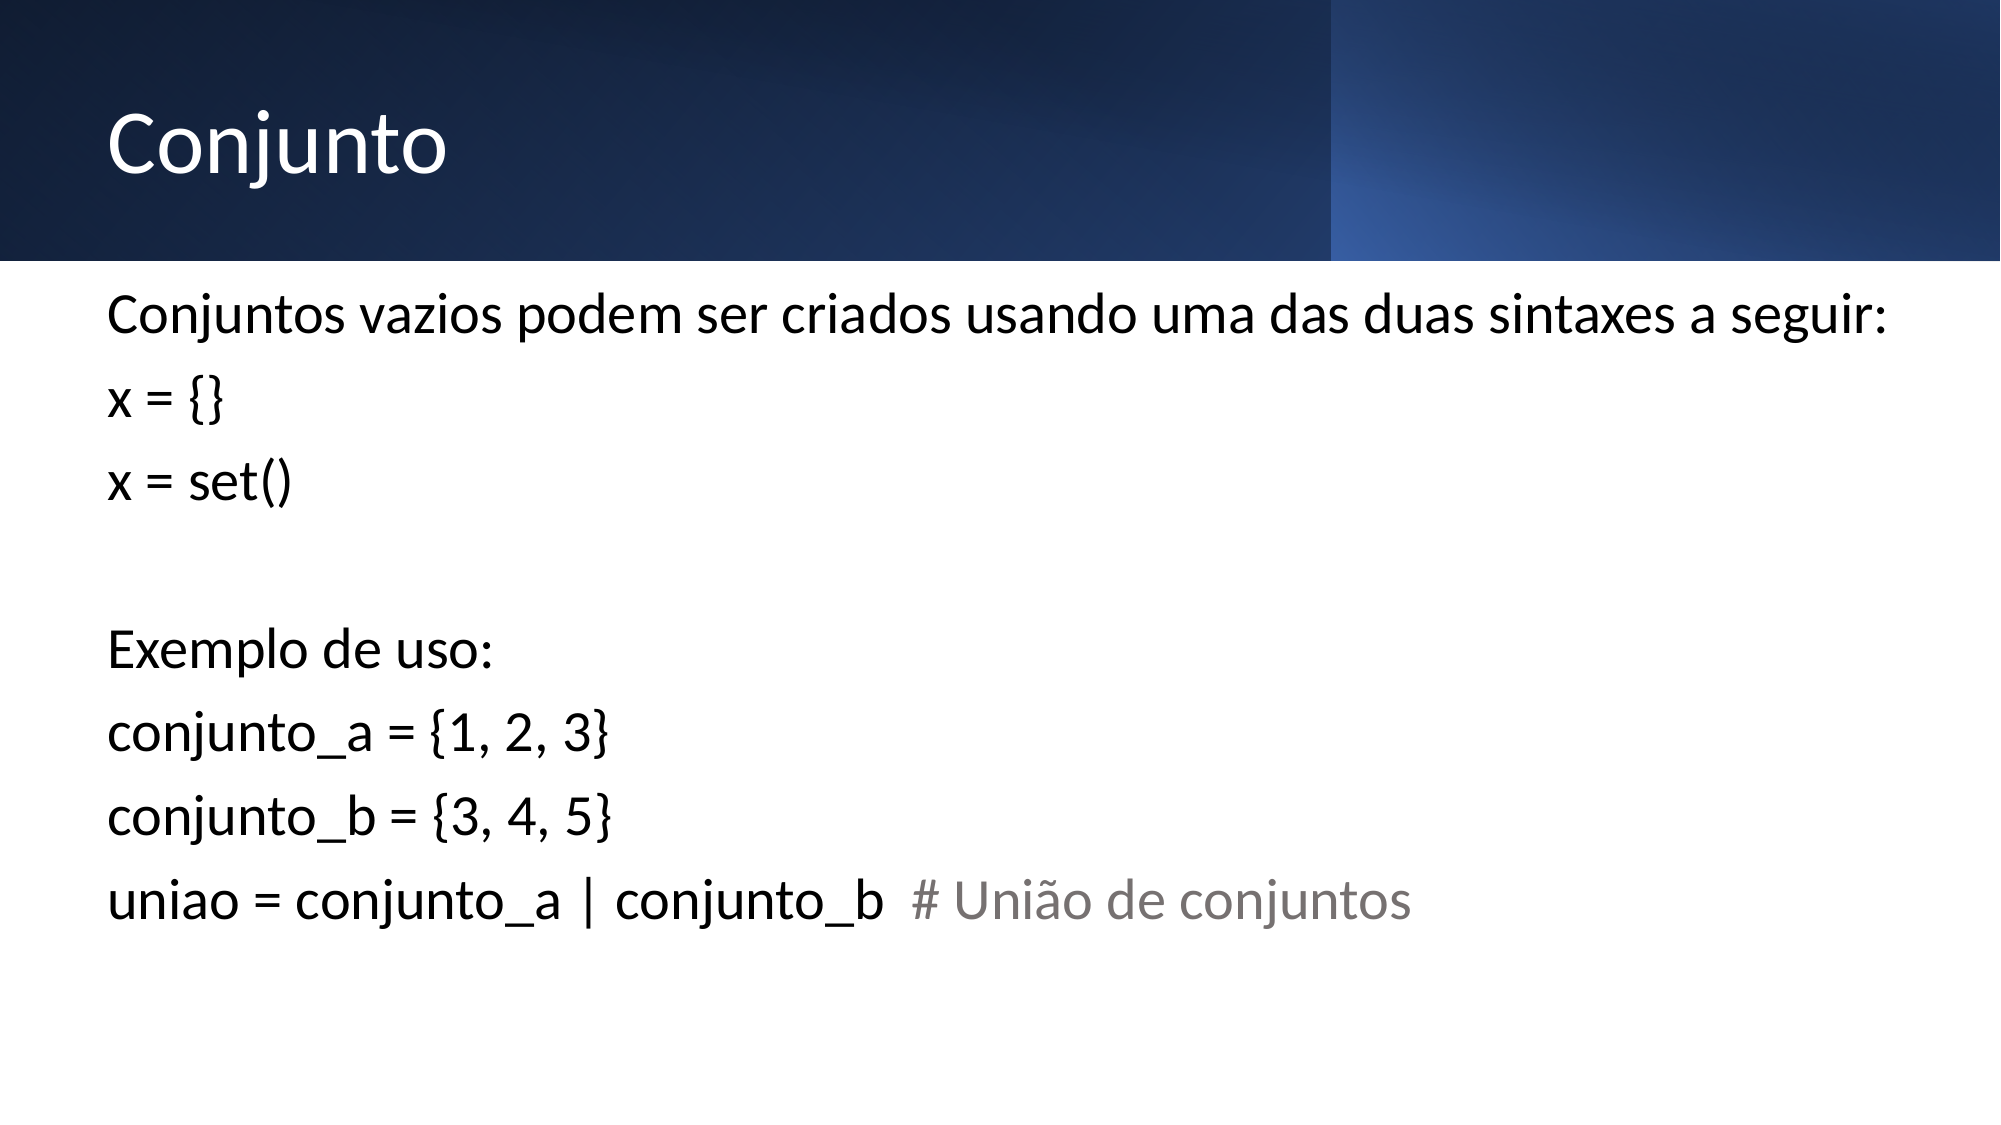

# Conjunto
Conjuntos vazios podem ser criados usando uma das duas sintaxes a seguir:
x = {}
x = set()

Exemplo de uso:
conjunto_a = {1, 2, 3}
conjunto_b = {3, 4, 5}
uniao = conjunto_a | conjunto_b  # União de conjuntos